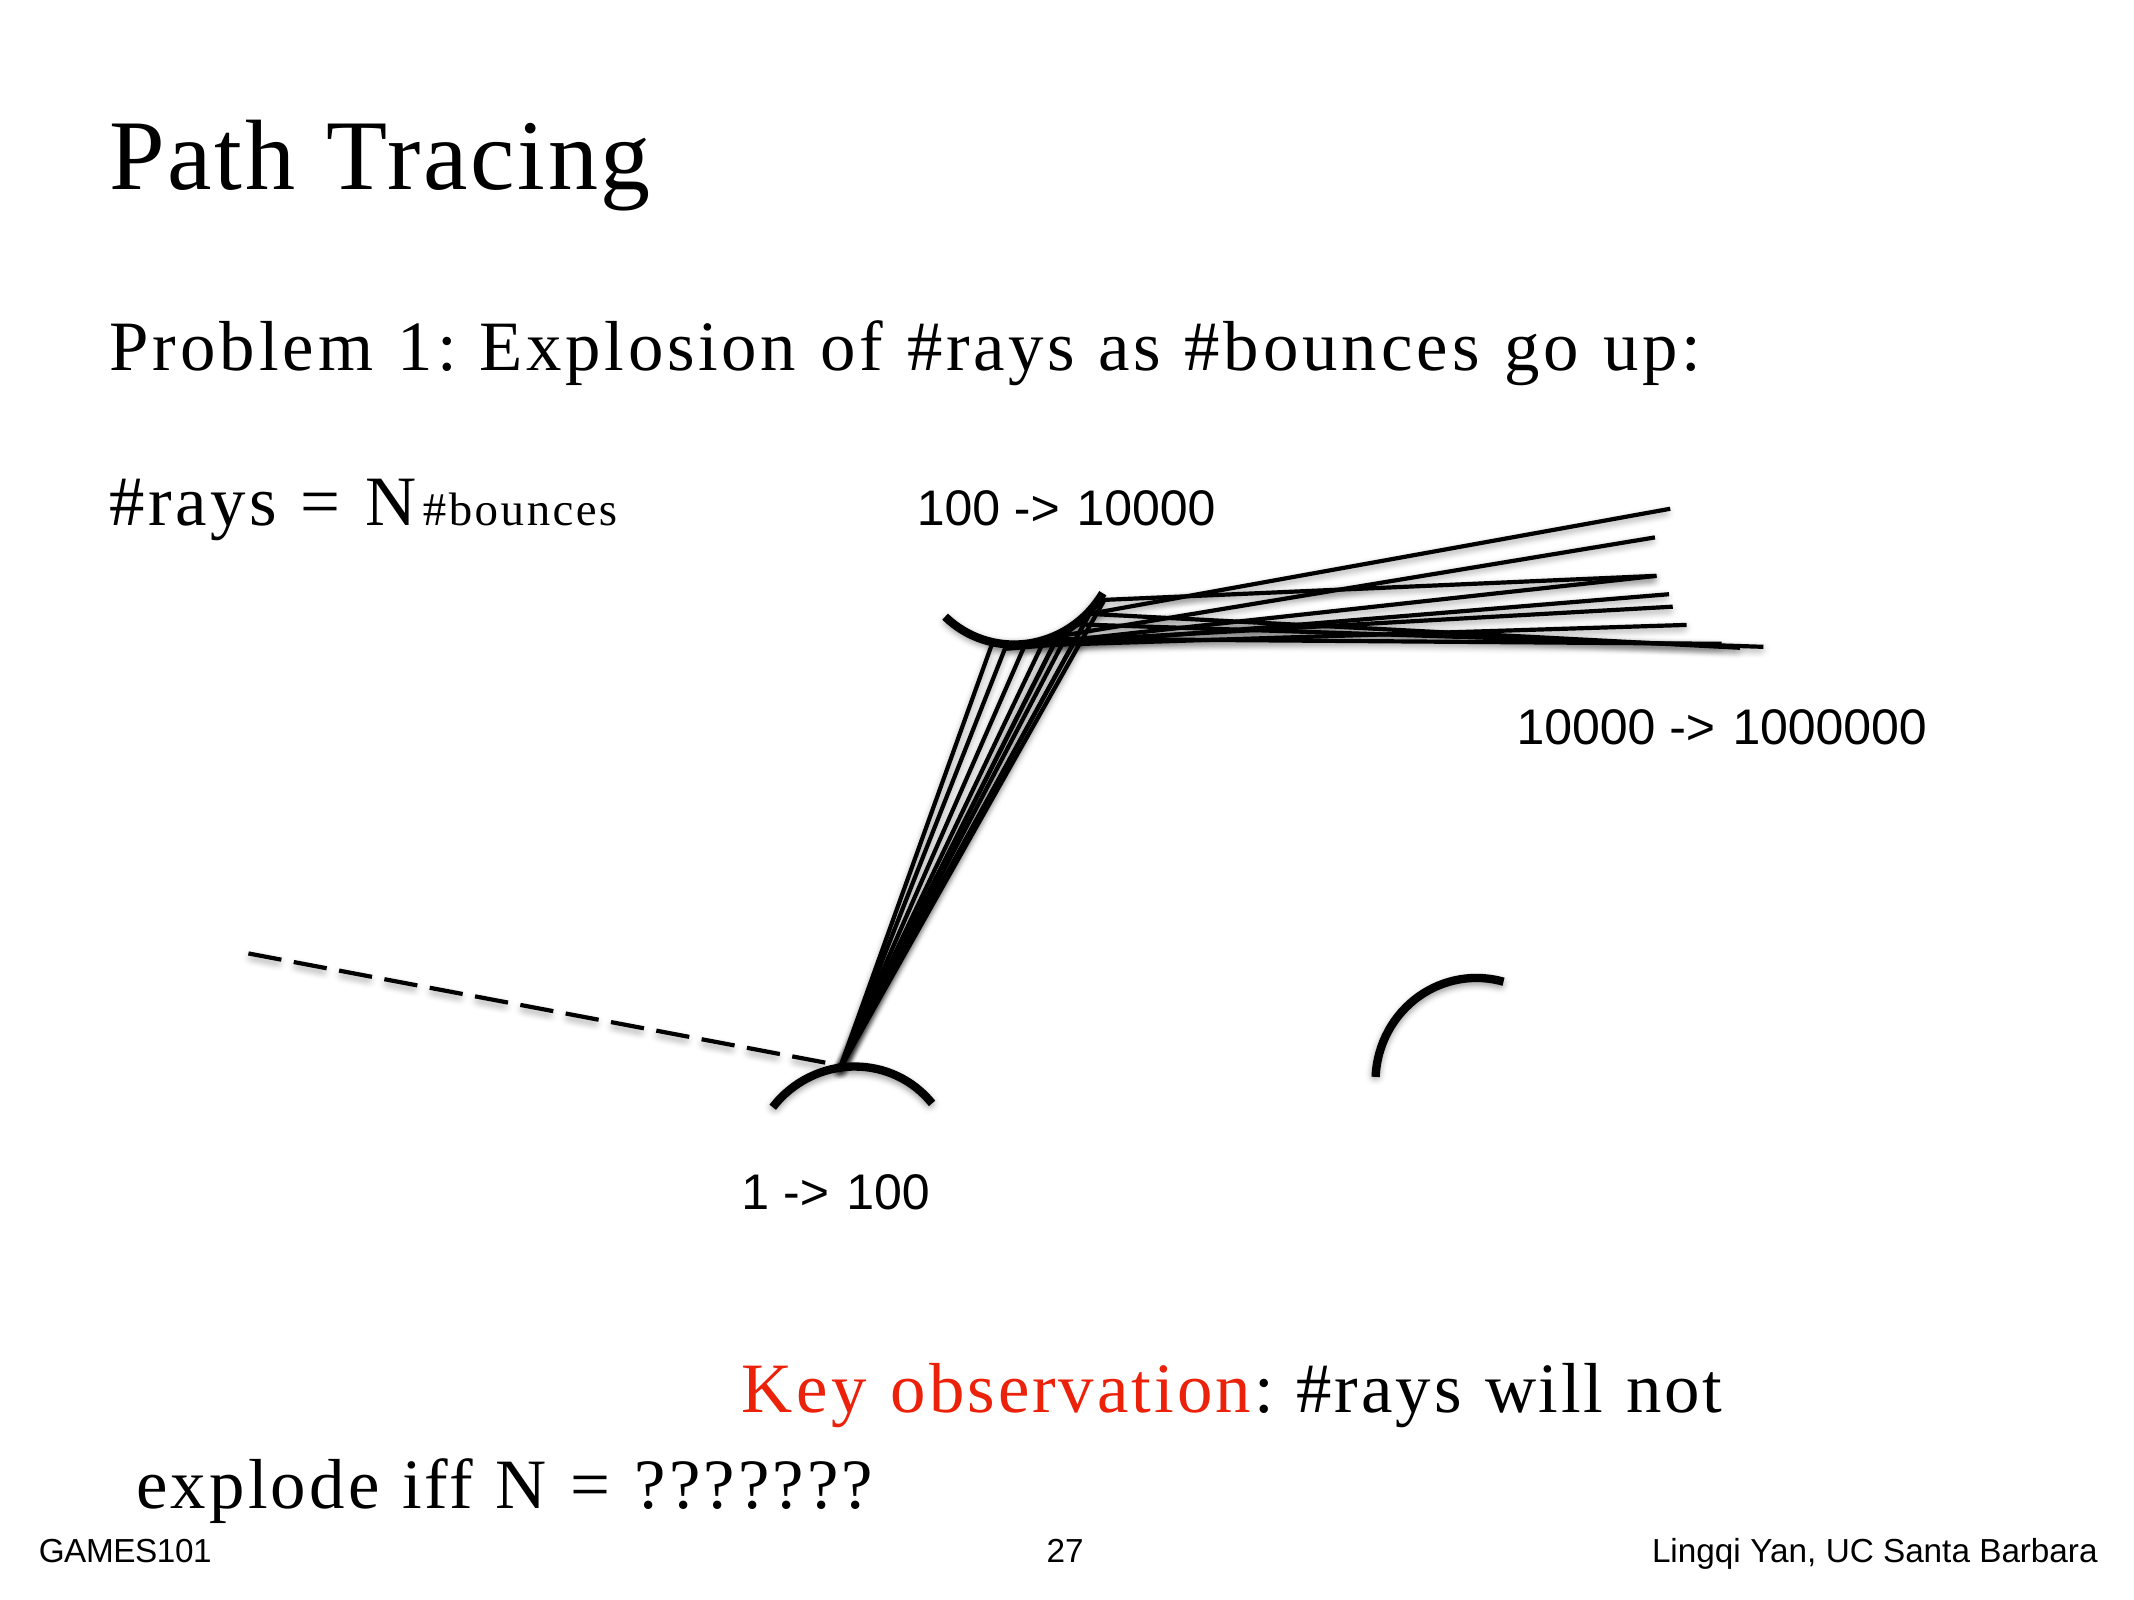

Path Tracing

Problem 1: Explosion of #rays as #bounces go up:
#rays = N#bounces	100 -> 10000

10000 -> 1000000

1 -> 100

Key observation: #rays will not explode iff N = ???????
GAMES101	27	Lingqi Yan, UC Santa Barbara